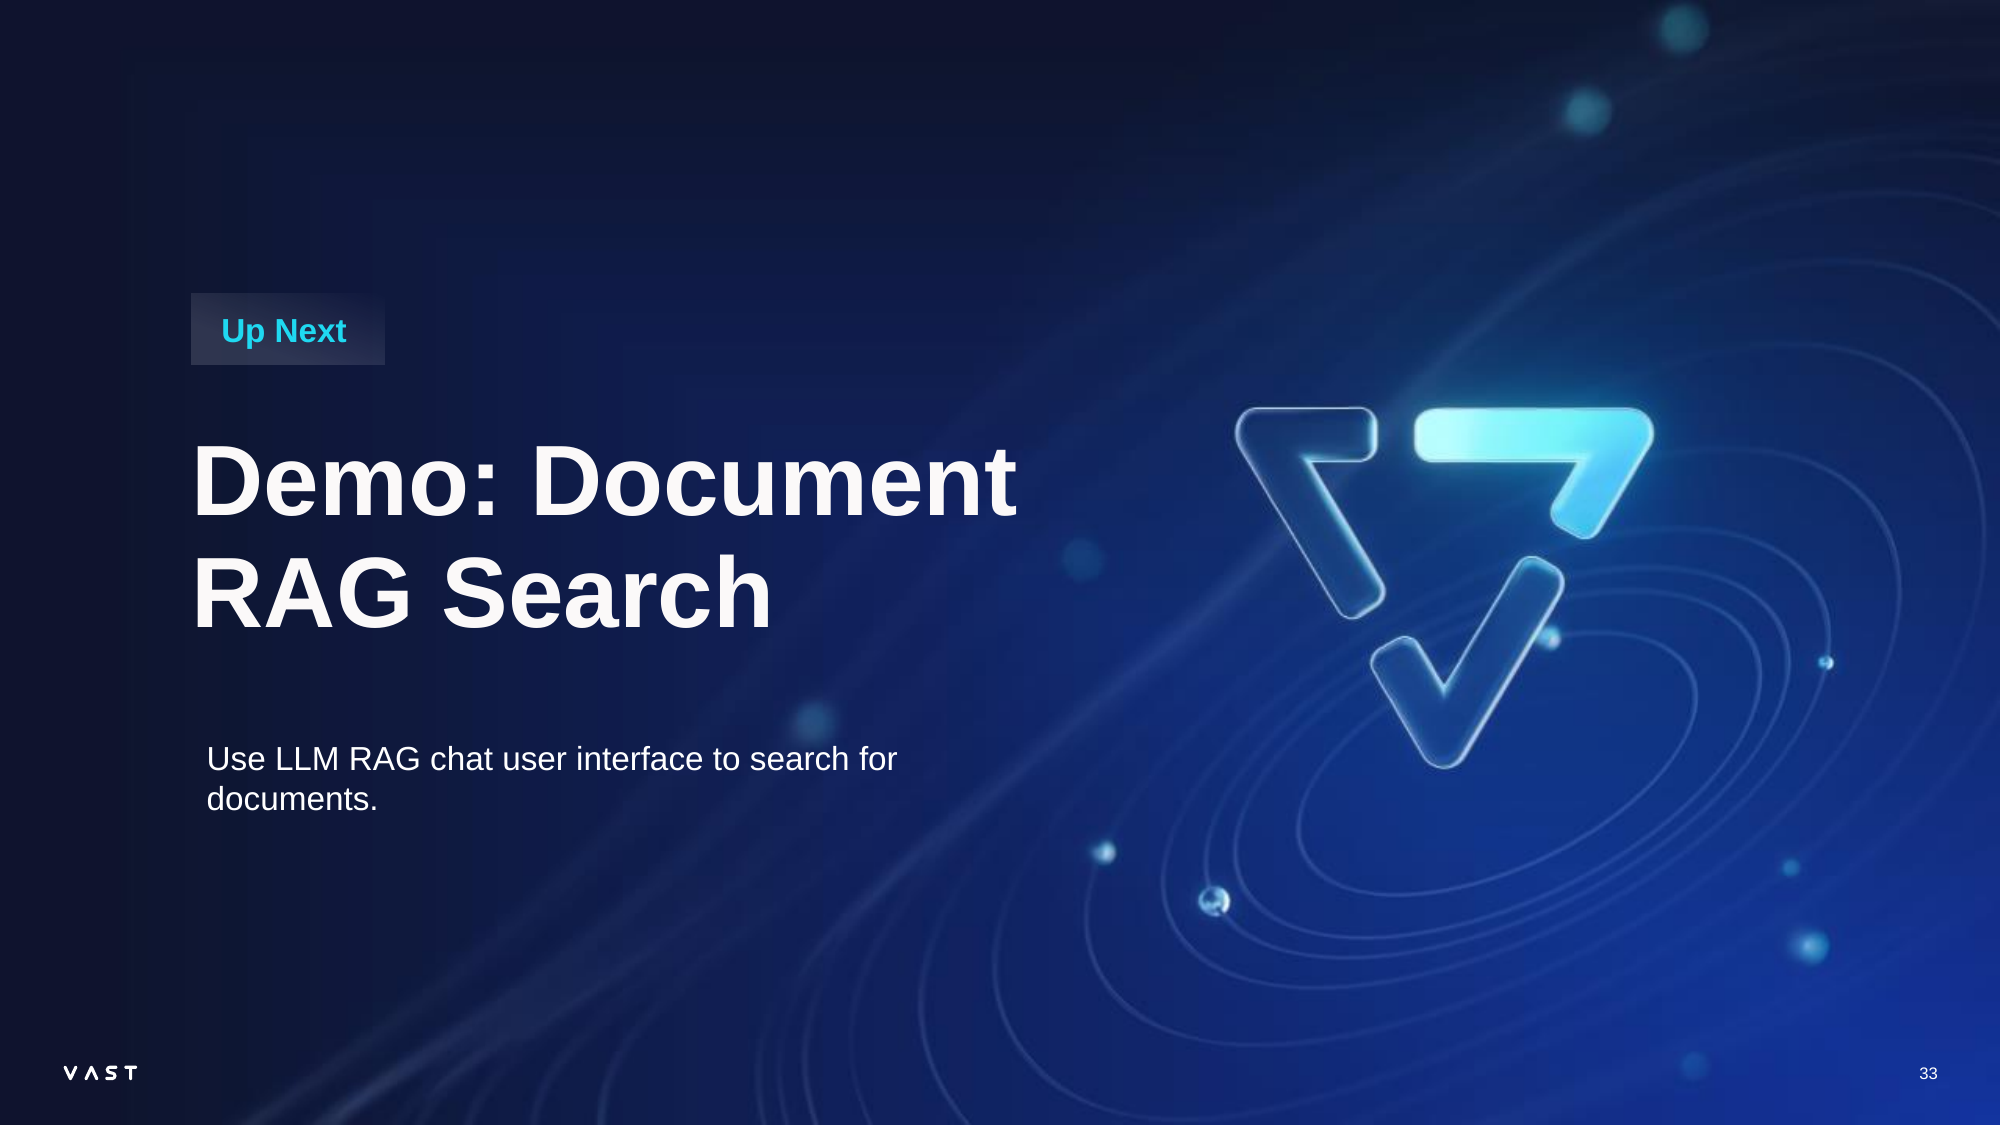

Up Next
# Demo: Document RAG Search
Use LLM RAG chat user interface to search for documents.
33